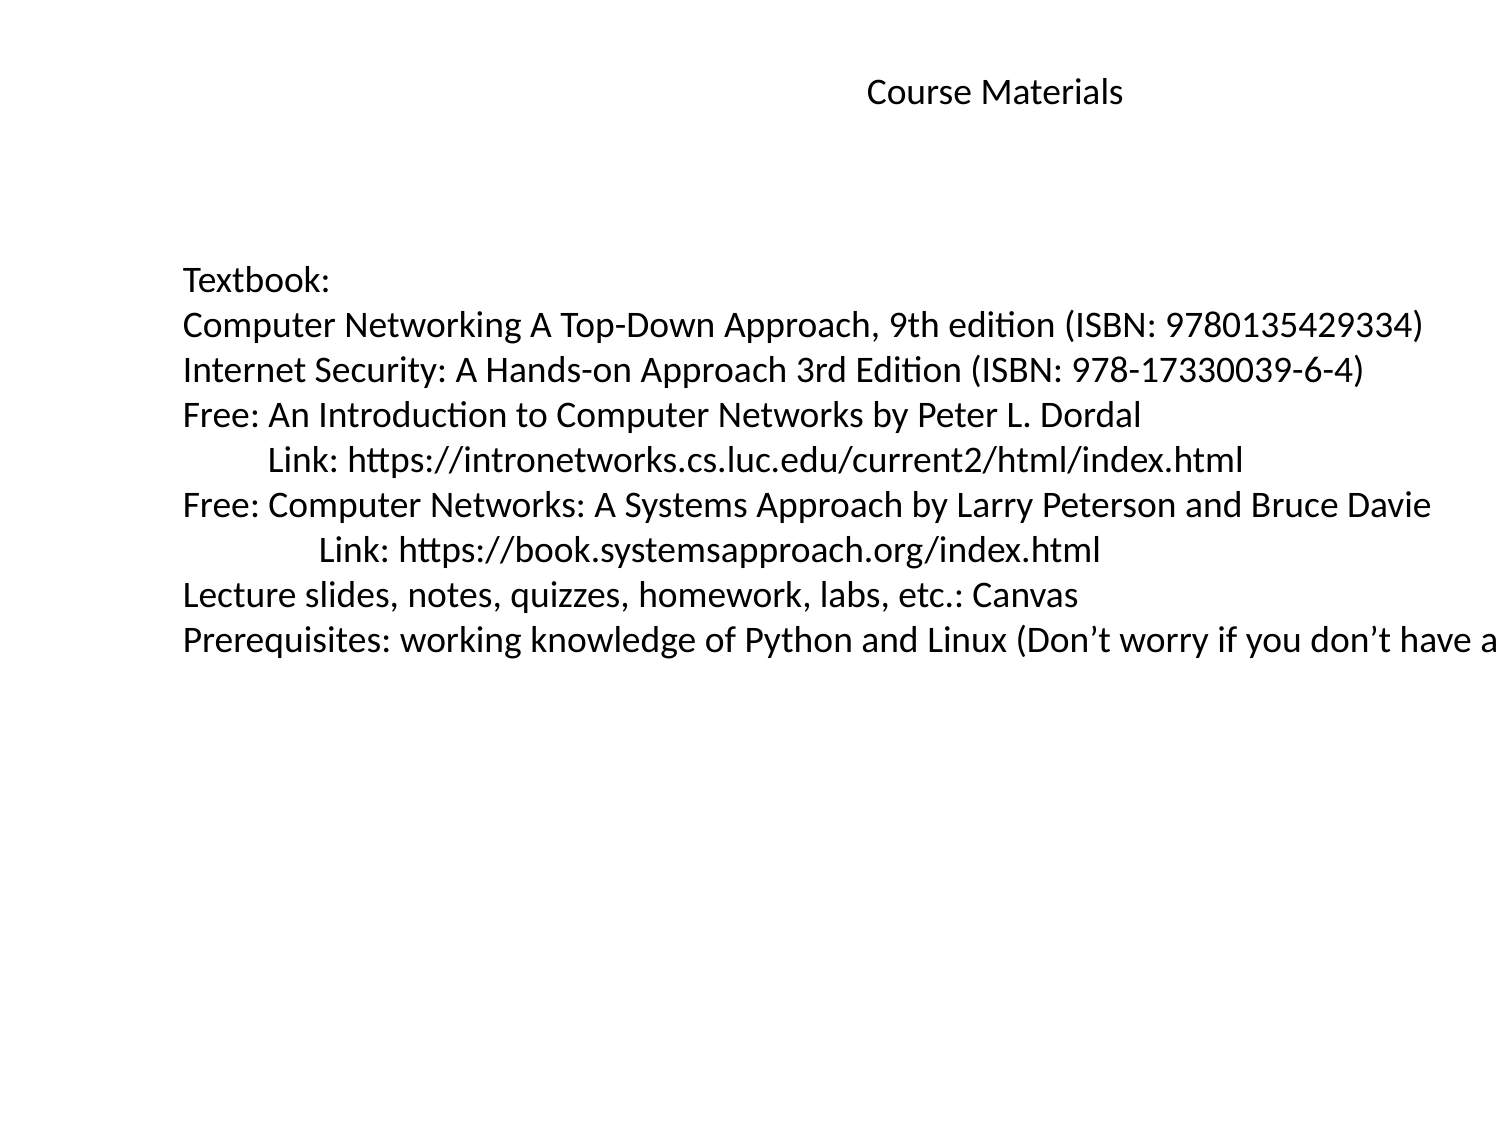

Course Materials
Textbook:
Computer Networking A Top-Down Approach, 9th edition (ISBN: 9780135429334)
Internet Security: A Hands-on Approach 3rd Edition (ISBN: 978-17330039-6-4)
Free: An Introduction to Computer Networks by Peter L. Dordal
          Link: https://intronetworks.cs.luc.edu/current2/html/index.html
Free: Computer Networks: A Systems Approach by Larry Peterson and Bruce Davie
                Link: https://book.systemsapproach.org/index.html
Lecture slides, notes, quizzes, homework, labs, etc.: Canvas
Prerequisites: working knowledge of Python and Linux (Don’t worry if you don’t have a working knowledge)